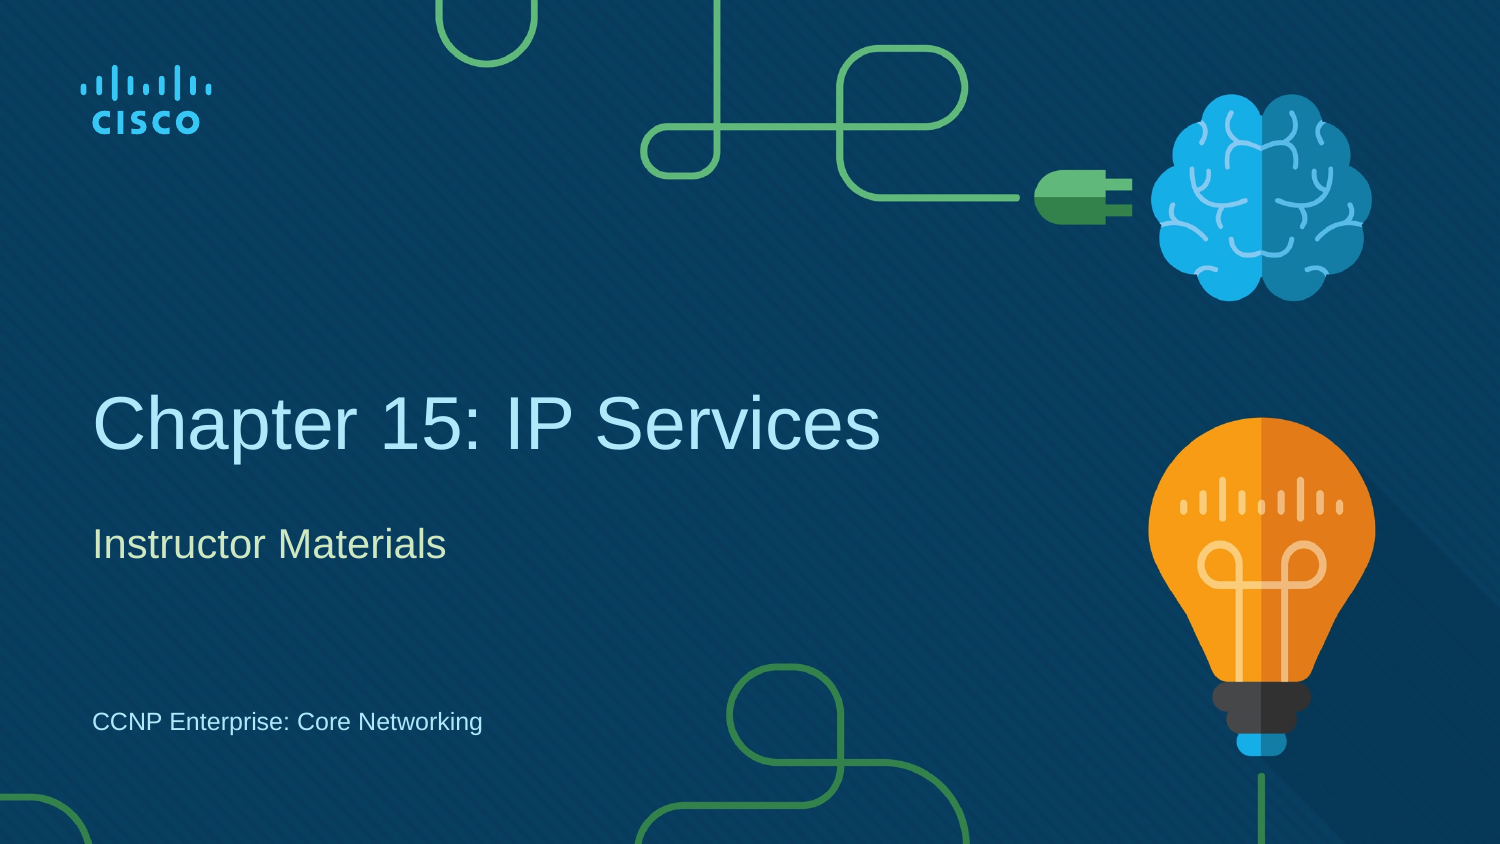

# Chapter 15: IP Services
Instructor Materials
CCNP Enterprise: Core Networking